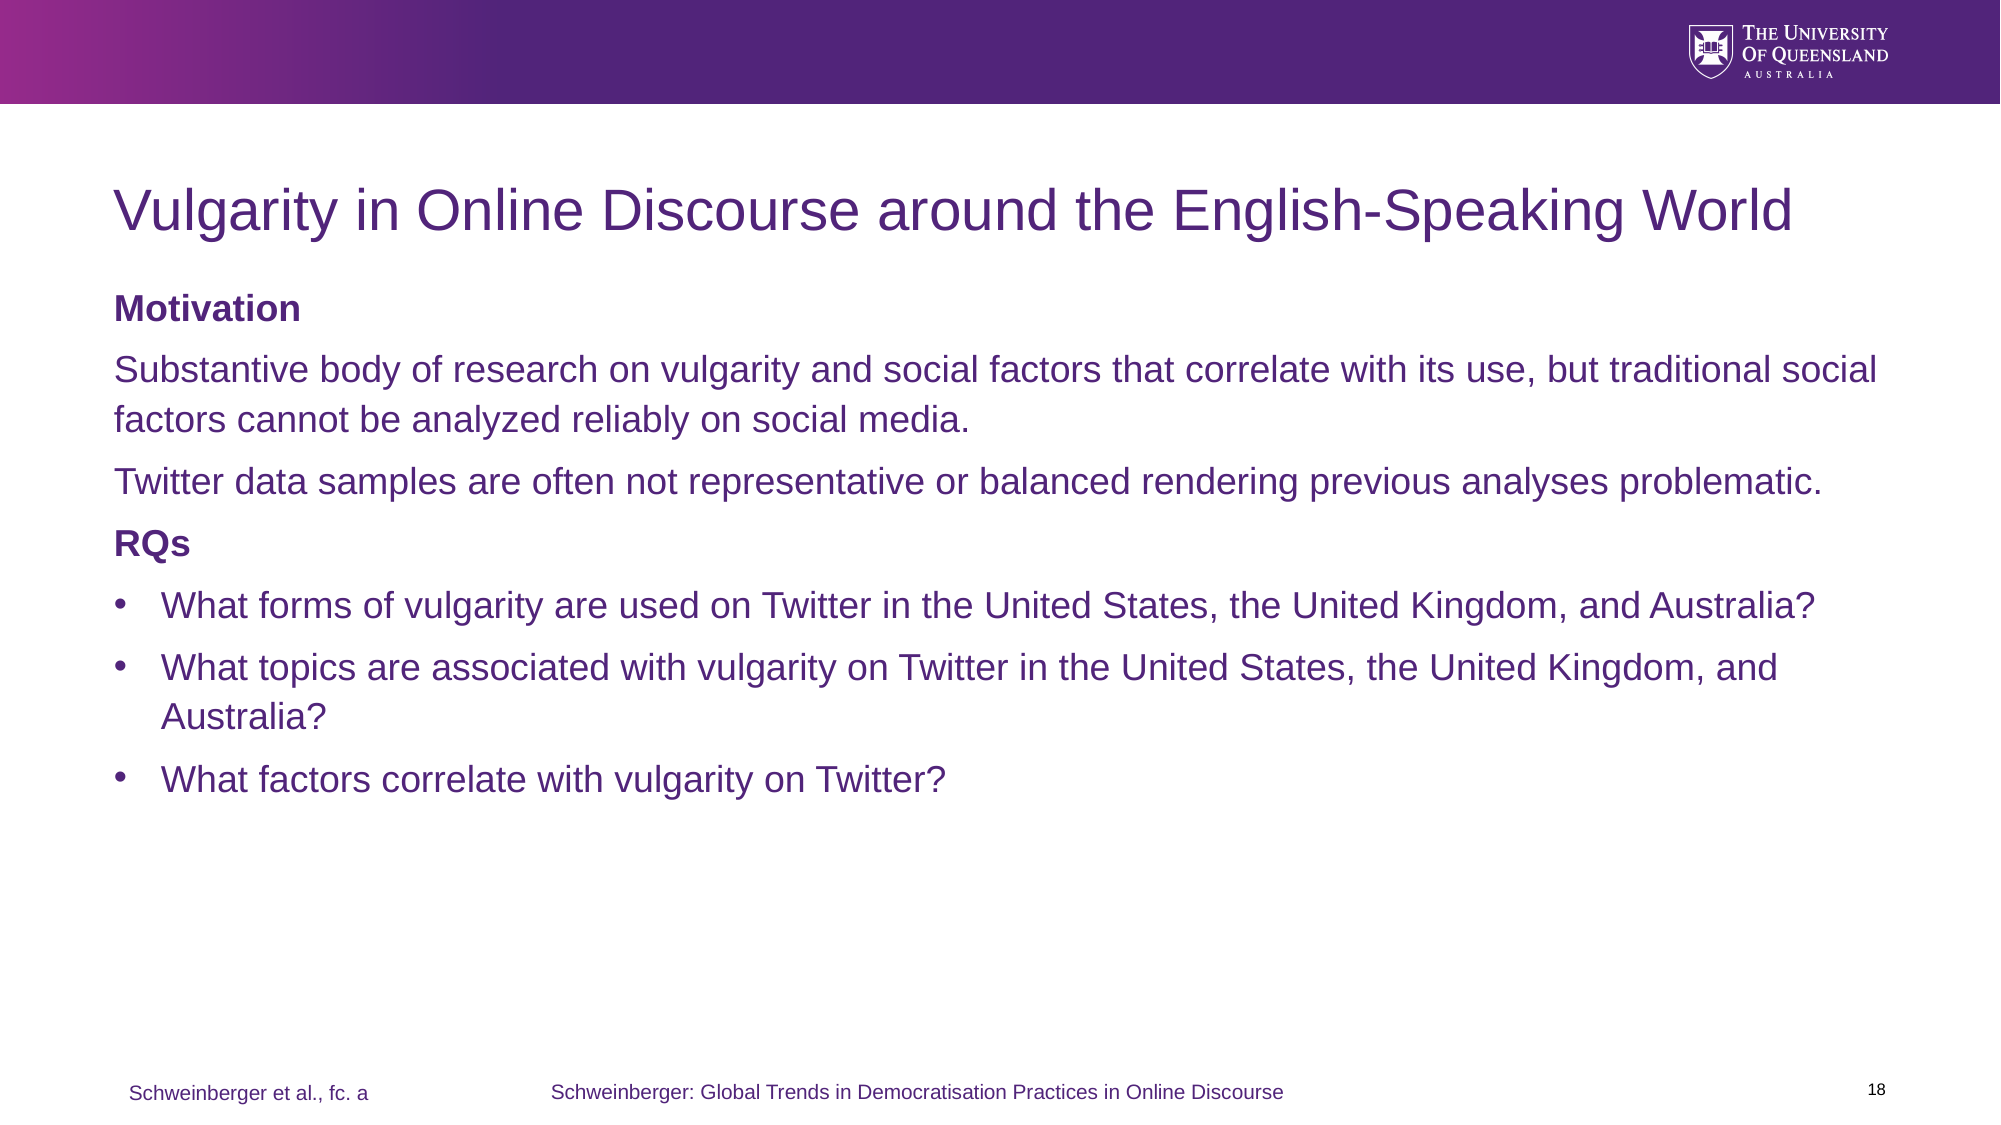

# Vulgarity in Online Discourse around the English-Speaking World
Motivation
Substantive body of research on vulgarity and social factors that correlate with its use, but traditional social factors cannot be analyzed reliably on social media.
Twitter data samples are often not representative or balanced rendering previous analyses problematic.
RQs
What forms of vulgarity are used on Twitter in the United States, the United Kingdom, and Australia?
What topics are associated with vulgarity on Twitter in the United States, the United Kingdom, and Australia?
What factors correlate with vulgarity on Twitter?
18
Schweinberger: Global Trends in Democratisation Practices in Online Discourse
Schweinberger et al., fc. a